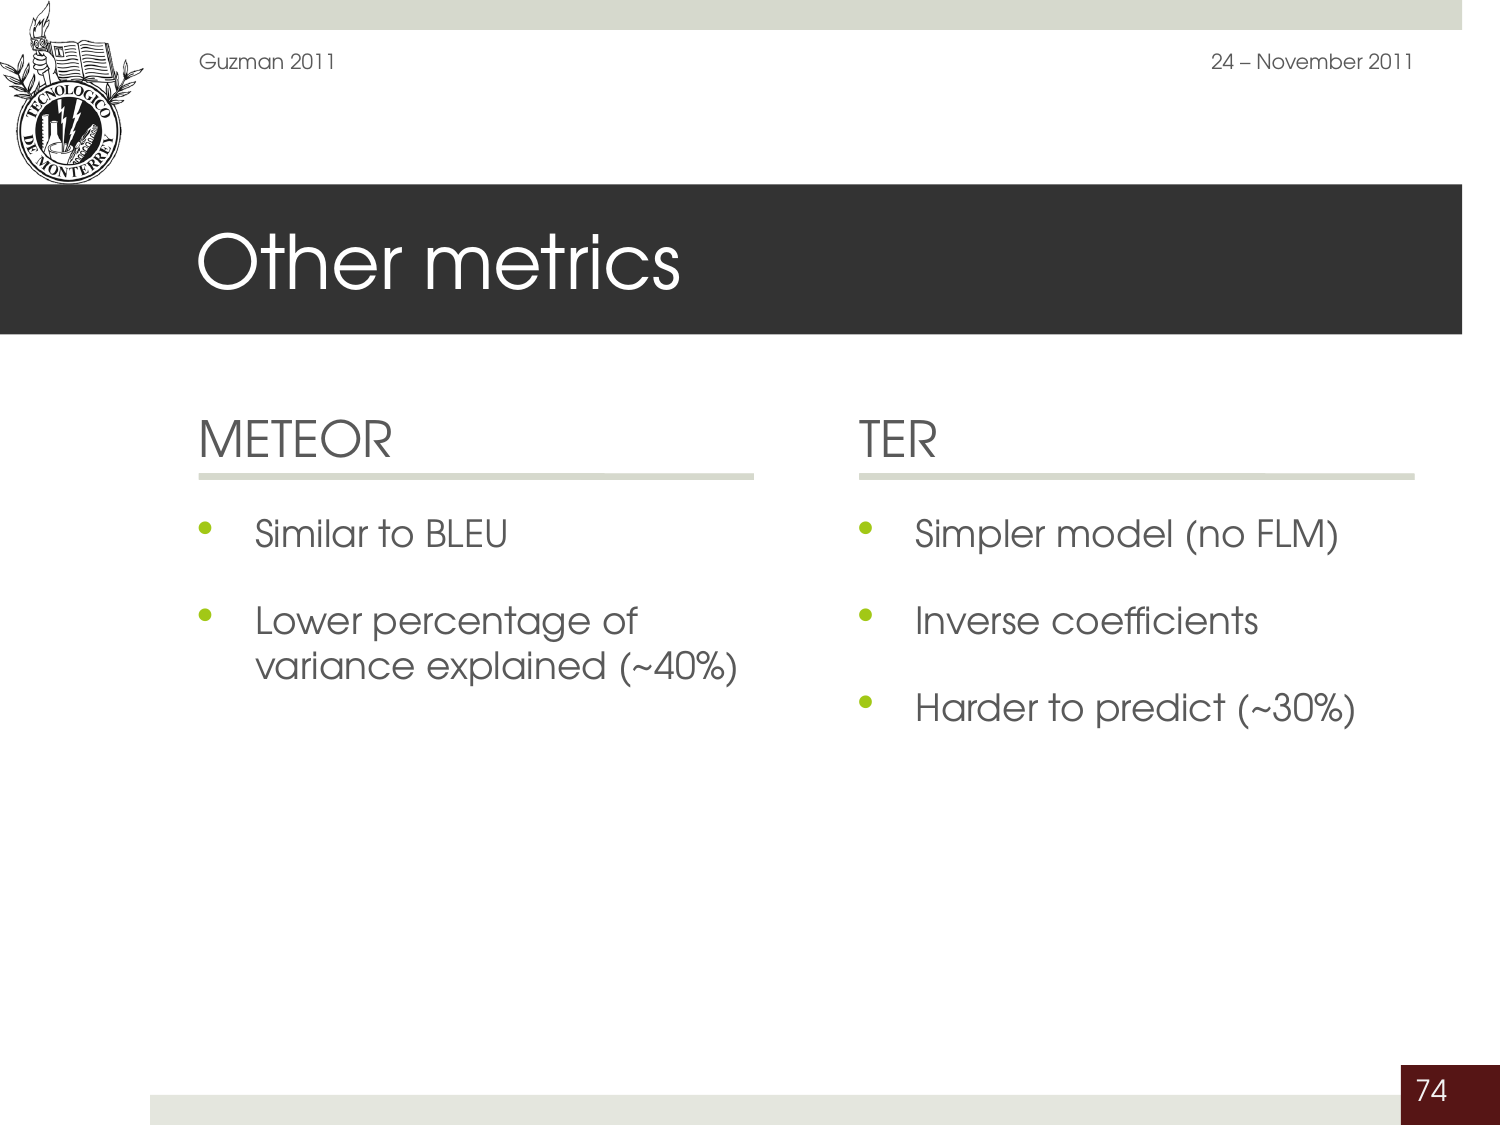

Guzman 2011
24 – November 2011
# Other metrics
METEOR
TER
Similar to BLEU
Lower percentage of variance explained (~40%)
Simpler model (no FLM)
Inverse coefficients
Harder to predict (~30%)